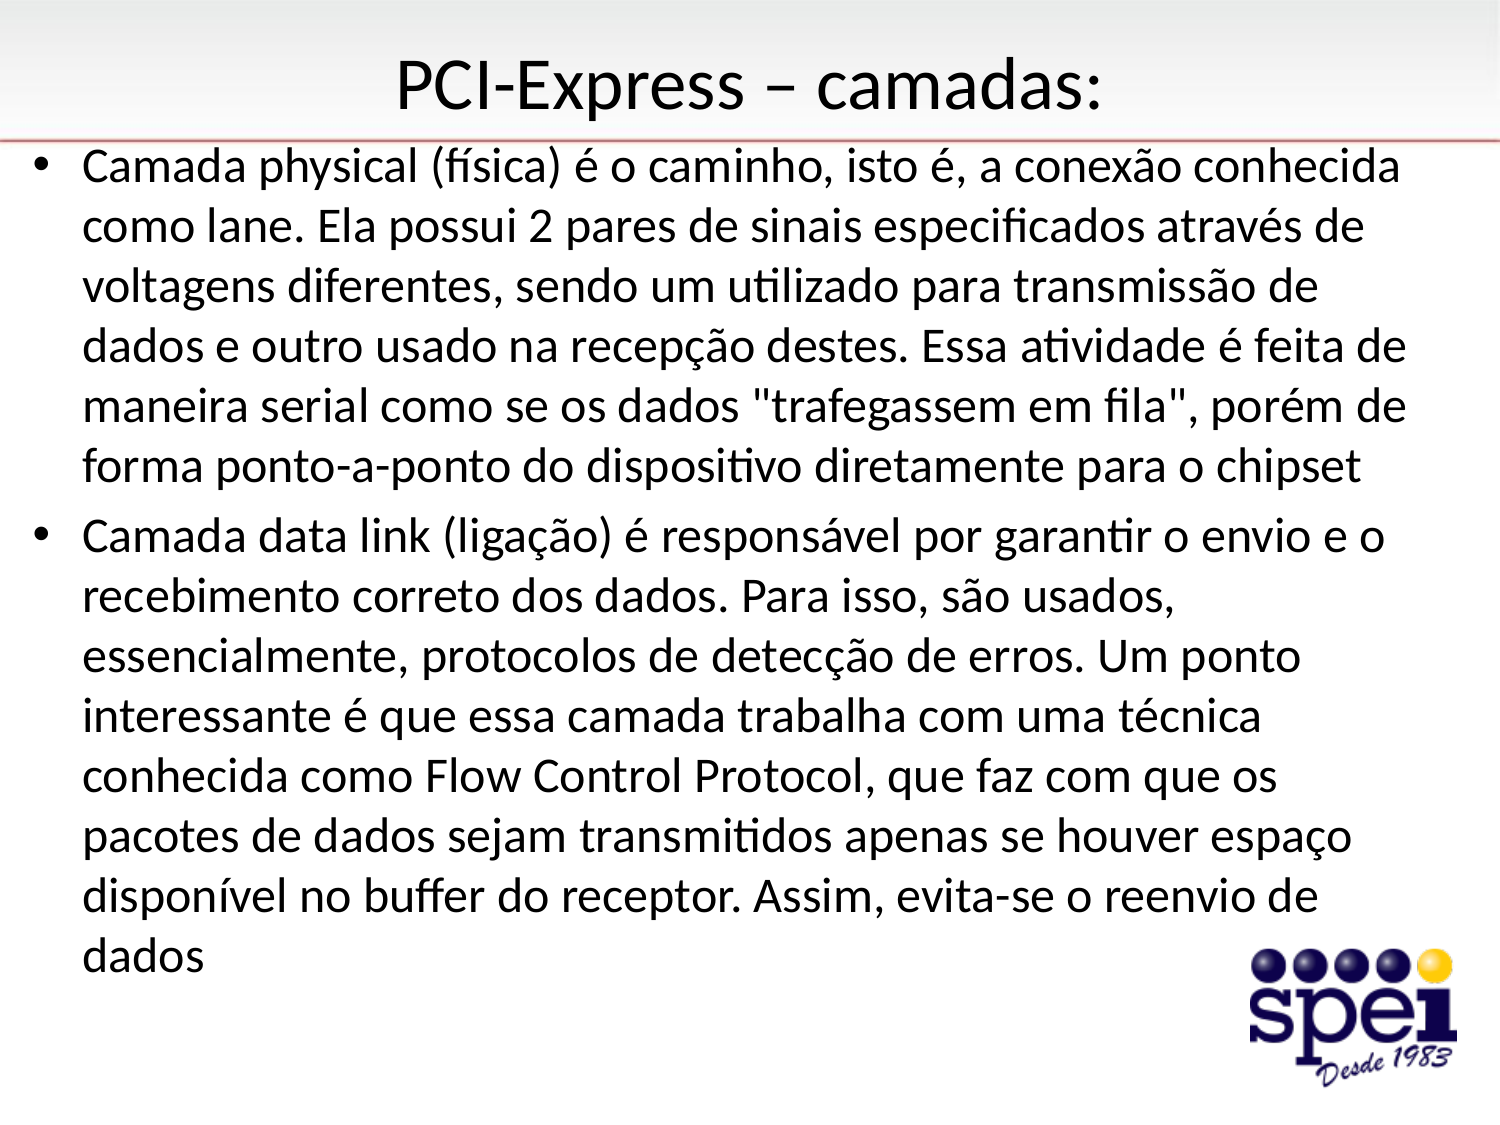

# PCI-Express – camadas:
Camada physical (física) é o caminho, isto é, a conexão conhecida como lane. Ela possui 2 pares de sinais especificados através de voltagens diferentes, sendo um utilizado para transmissão de dados e outro usado na recepção destes. Essa atividade é feita de maneira serial como se os dados "trafegassem em fila", porém de forma ponto-a-ponto do dispositivo diretamente para o chipset
Camada data link (ligação) é responsável por garantir o envio e o recebimento correto dos dados. Para isso, são usados, essencialmente, protocolos de detecção de erros. Um ponto interessante é que essa camada trabalha com uma técnica conhecida como Flow Control Protocol, que faz com que os pacotes de dados sejam transmitidos apenas se houver espaço disponível no buffer do receptor. Assim, evita-se o reenvio de dados